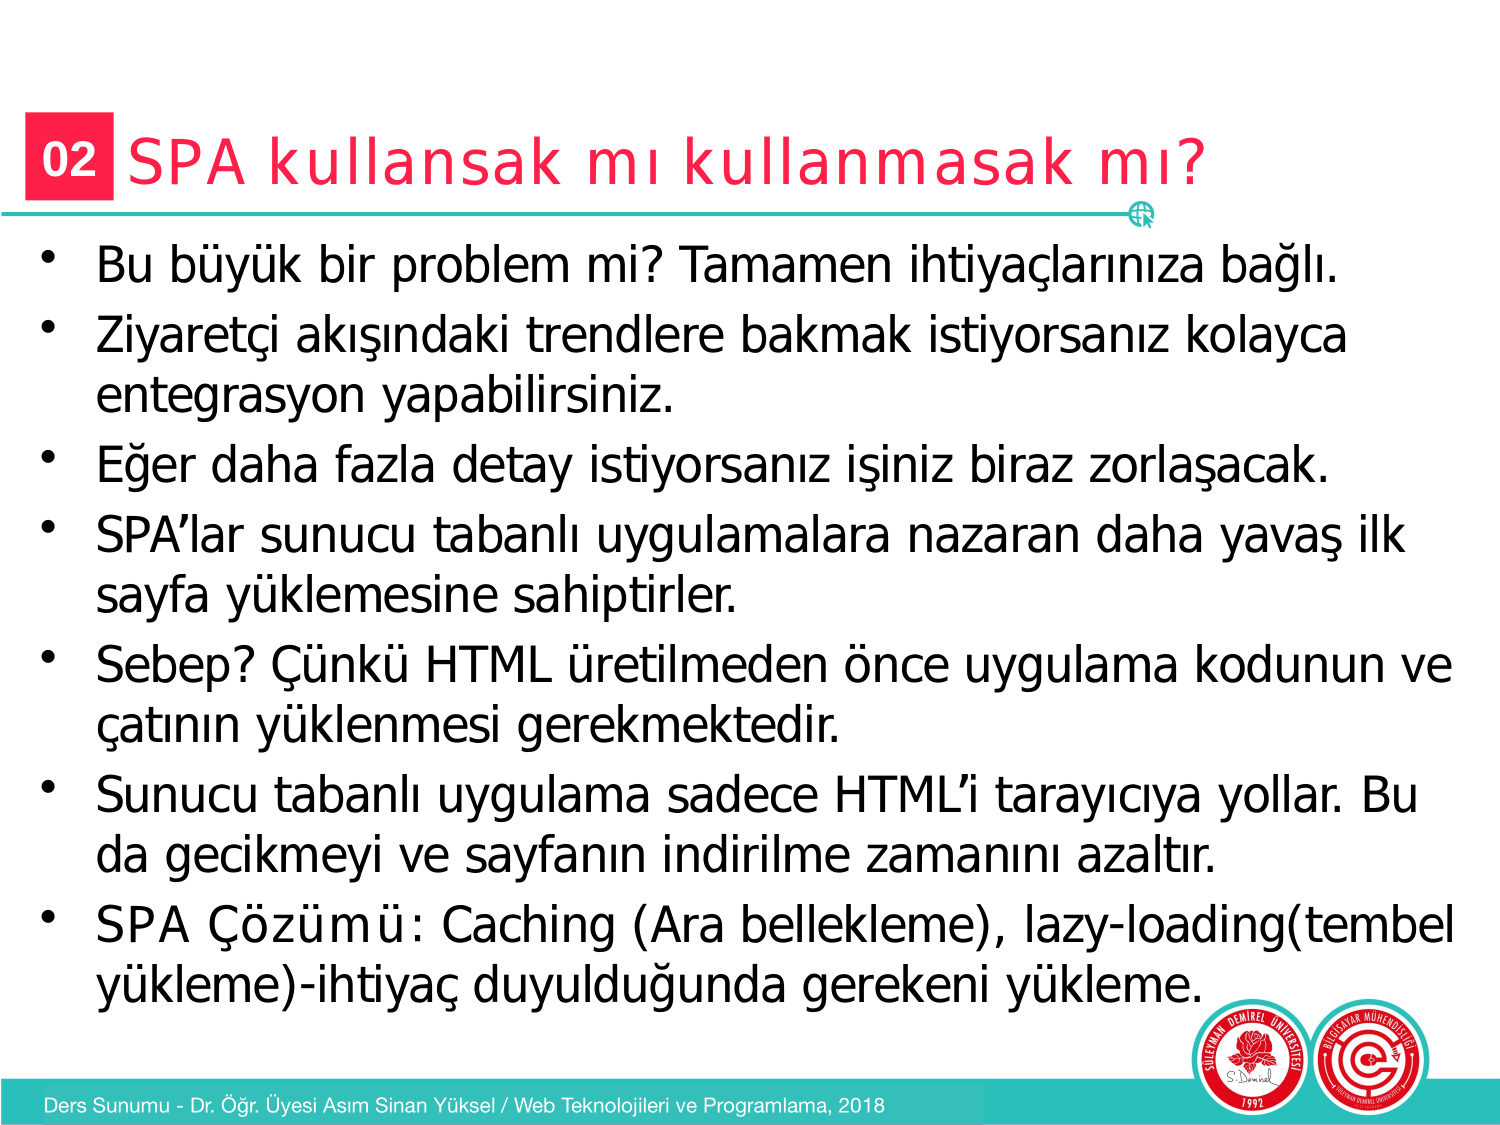

# SPA kullansak mı kullanmasak mı?
02
Bu büyük bir problem mi? Tamamen ihtiyaçlarınıza bağlı.
Ziyaretçi akışındaki trendlere bakmak istiyorsanız kolayca entegrasyon yapabilirsiniz.
Eğer daha fazla detay istiyorsanız işiniz biraz zorlaşacak.
SPA’lar sunucu tabanlı uygulamalara nazaran daha yavaş ilk sayfa yüklemesine sahiptirler.
Sebep? Çünkü HTML üretilmeden önce uygulama kodunun ve çatının yüklenmesi gerekmektedir.
Sunucu tabanlı uygulama sadece HTML’i tarayıcıya yollar. Bu da gecikmeyi ve sayfanın indirilme zamanını azaltır.
SPA Çözümü: Caching (Ara bellekleme), lazy-loading(tembel yükleme)-ihtiyaç duyulduğunda gerekeni yükleme.